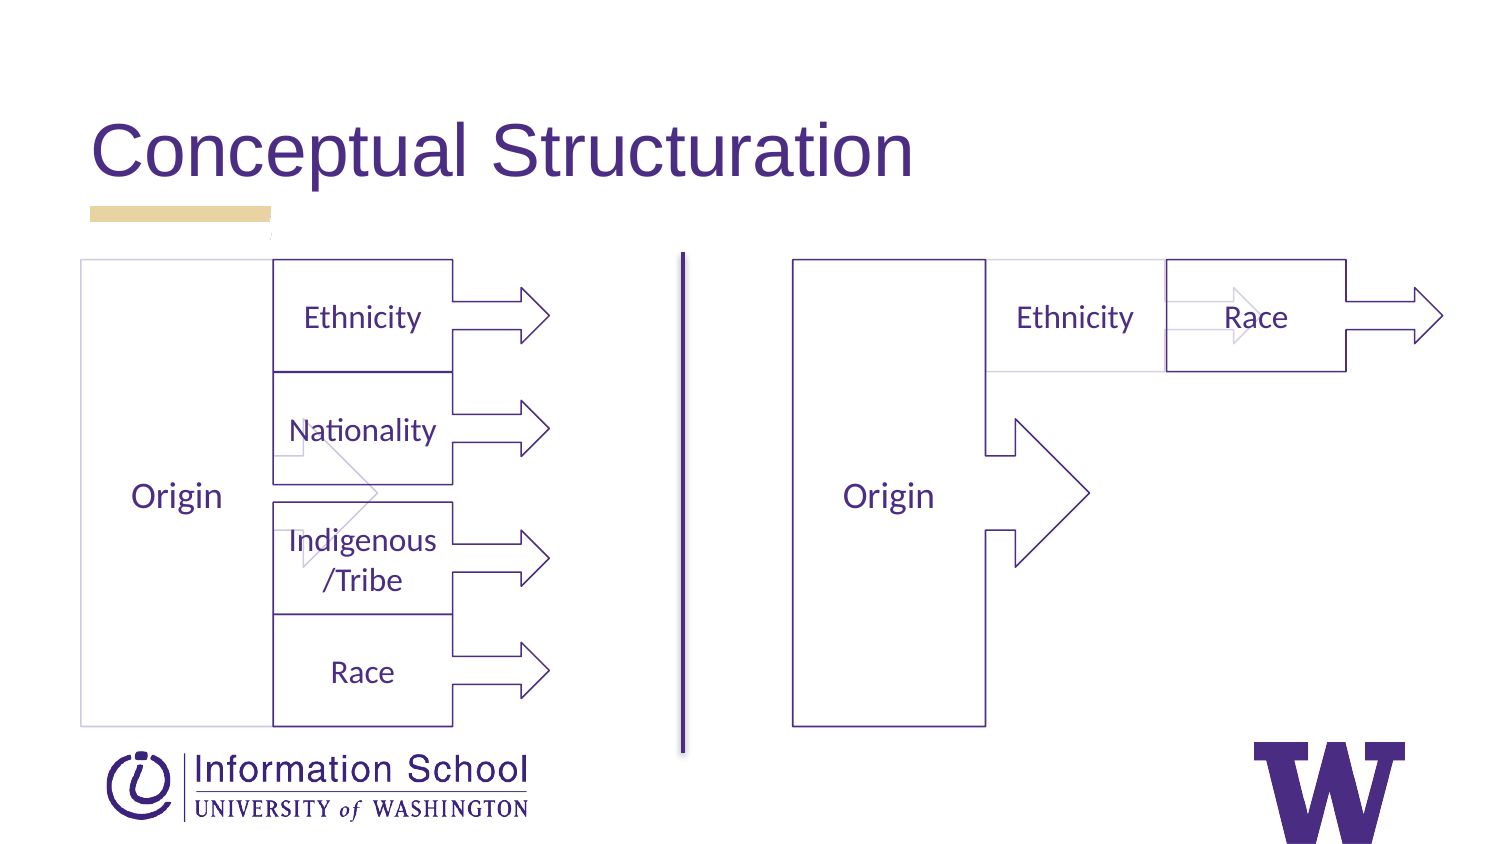

Conceptual Structuration
Origin
Origin
Race
Ethnicity
Ethnicity
Nationality
Indigenous/Tribe
Race